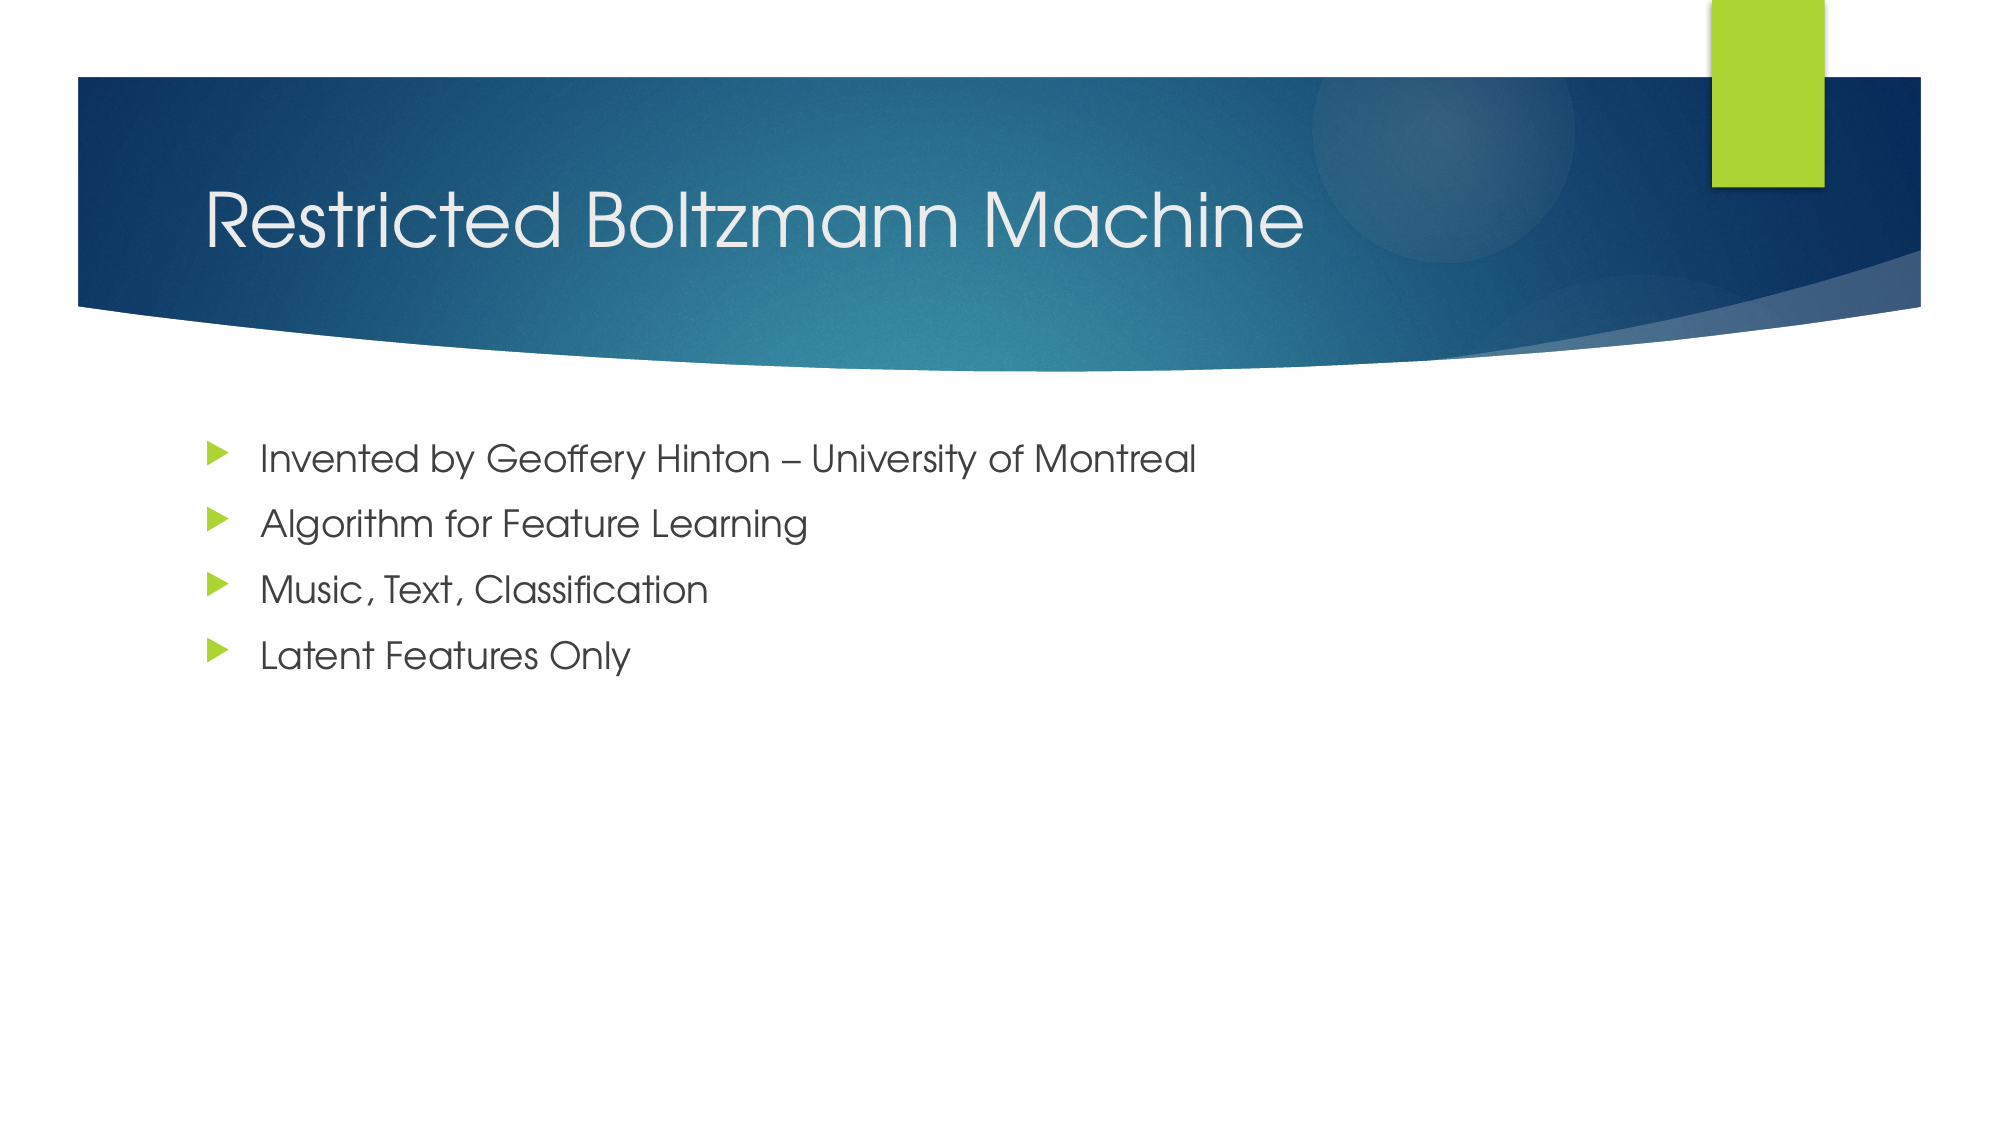

# Restricted Boltzmann Machine
Invented by Geoffery Hinton – University of Montreal
Algorithm for Feature Learning
Music, Text, Classification
Latent Features Only